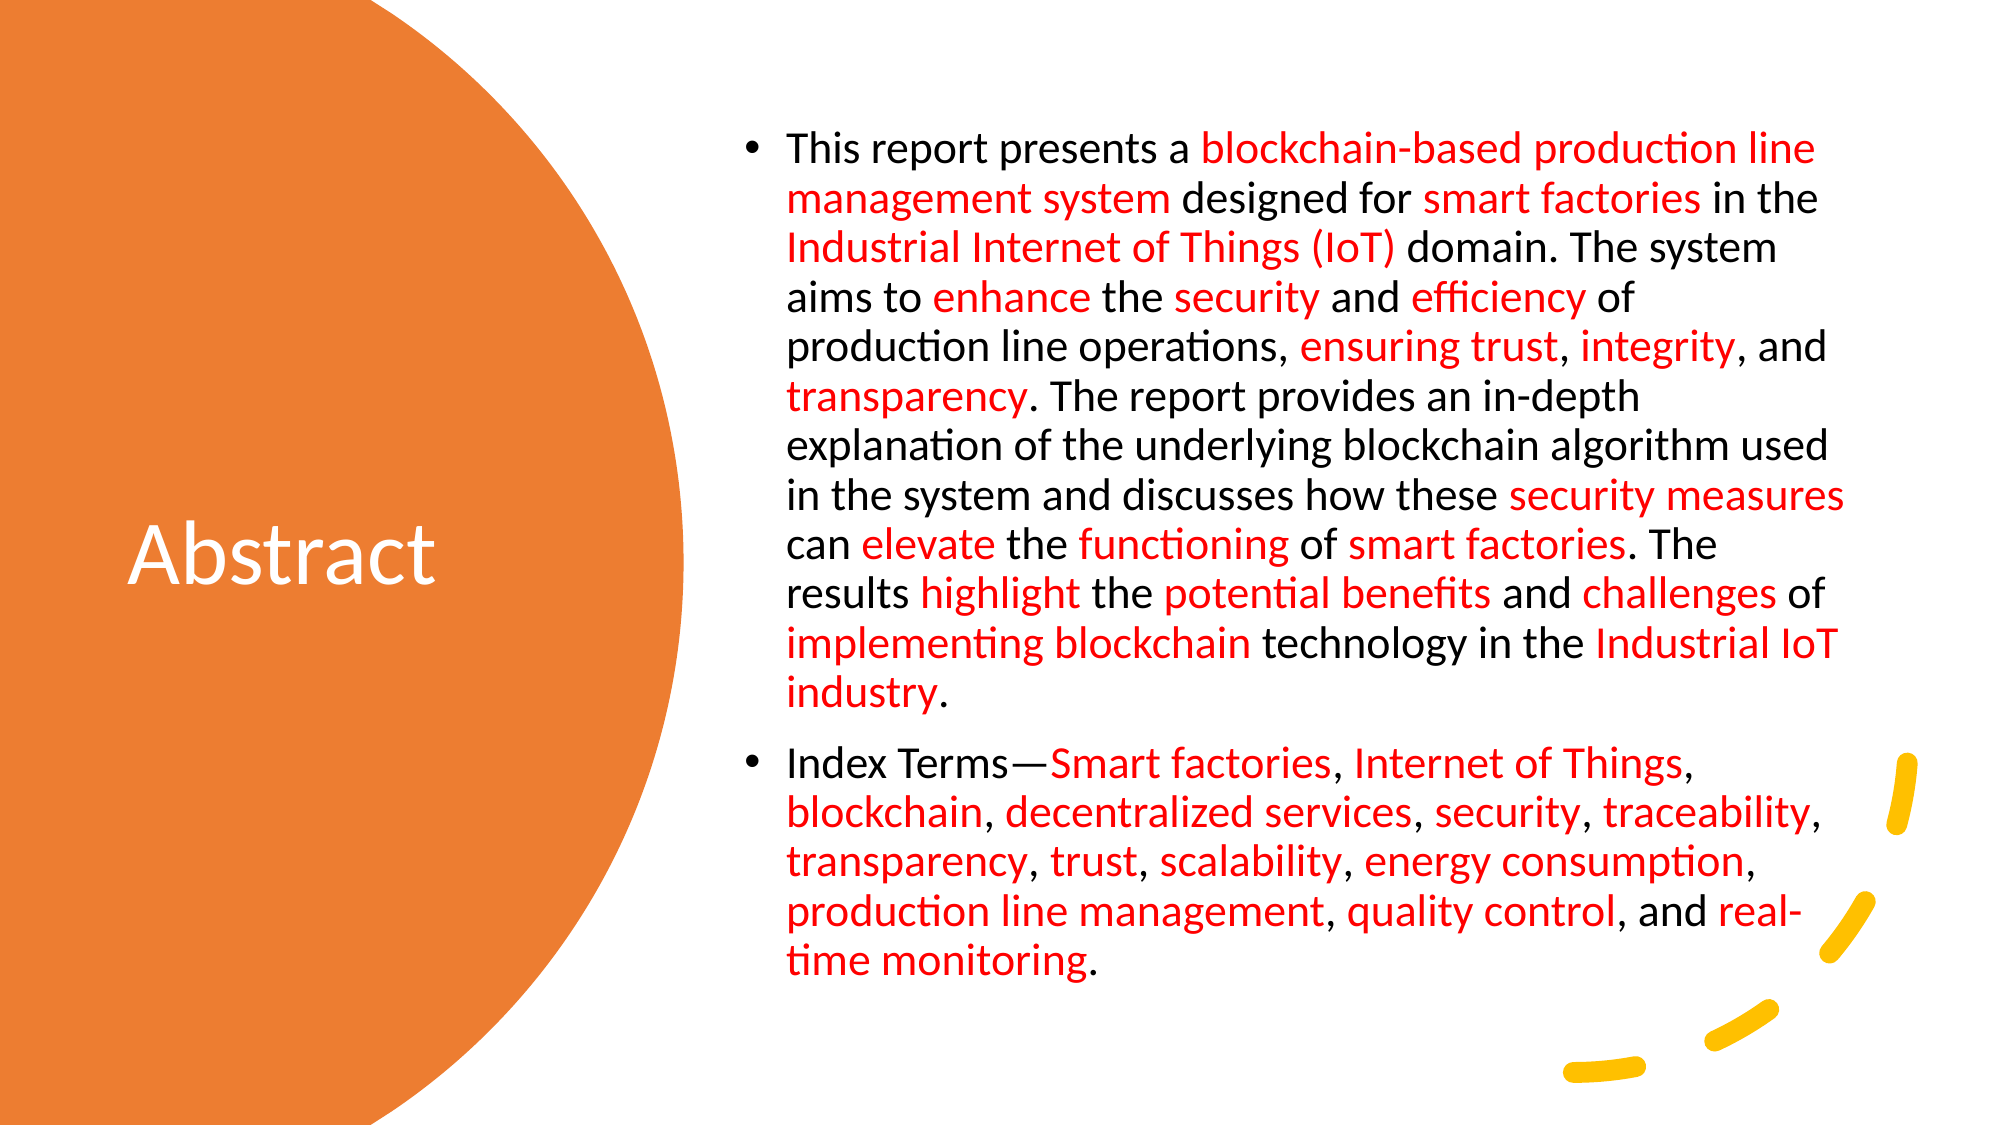

This report presents a blockchain-based production line management system designed for smart factories in the Industrial Internet of Things (IoT) domain. The system aims to enhance the security and efficiency of production line operations, ensuring trust, integrity, and transparency. The report provides an in-depth explanation of the underlying blockchain algorithm used in the system and discusses how these security measures can elevate the functioning of smart factories. The results highlight the potential benefits and challenges of implementing blockchain technology in the Industrial IoT industry.
Index Terms—Smart factories, Internet of Things, blockchain, decentralized services, security, traceability, transparency, trust, scalability, energy consumption, production line management, quality control, and real-time monitoring.
# Abstract